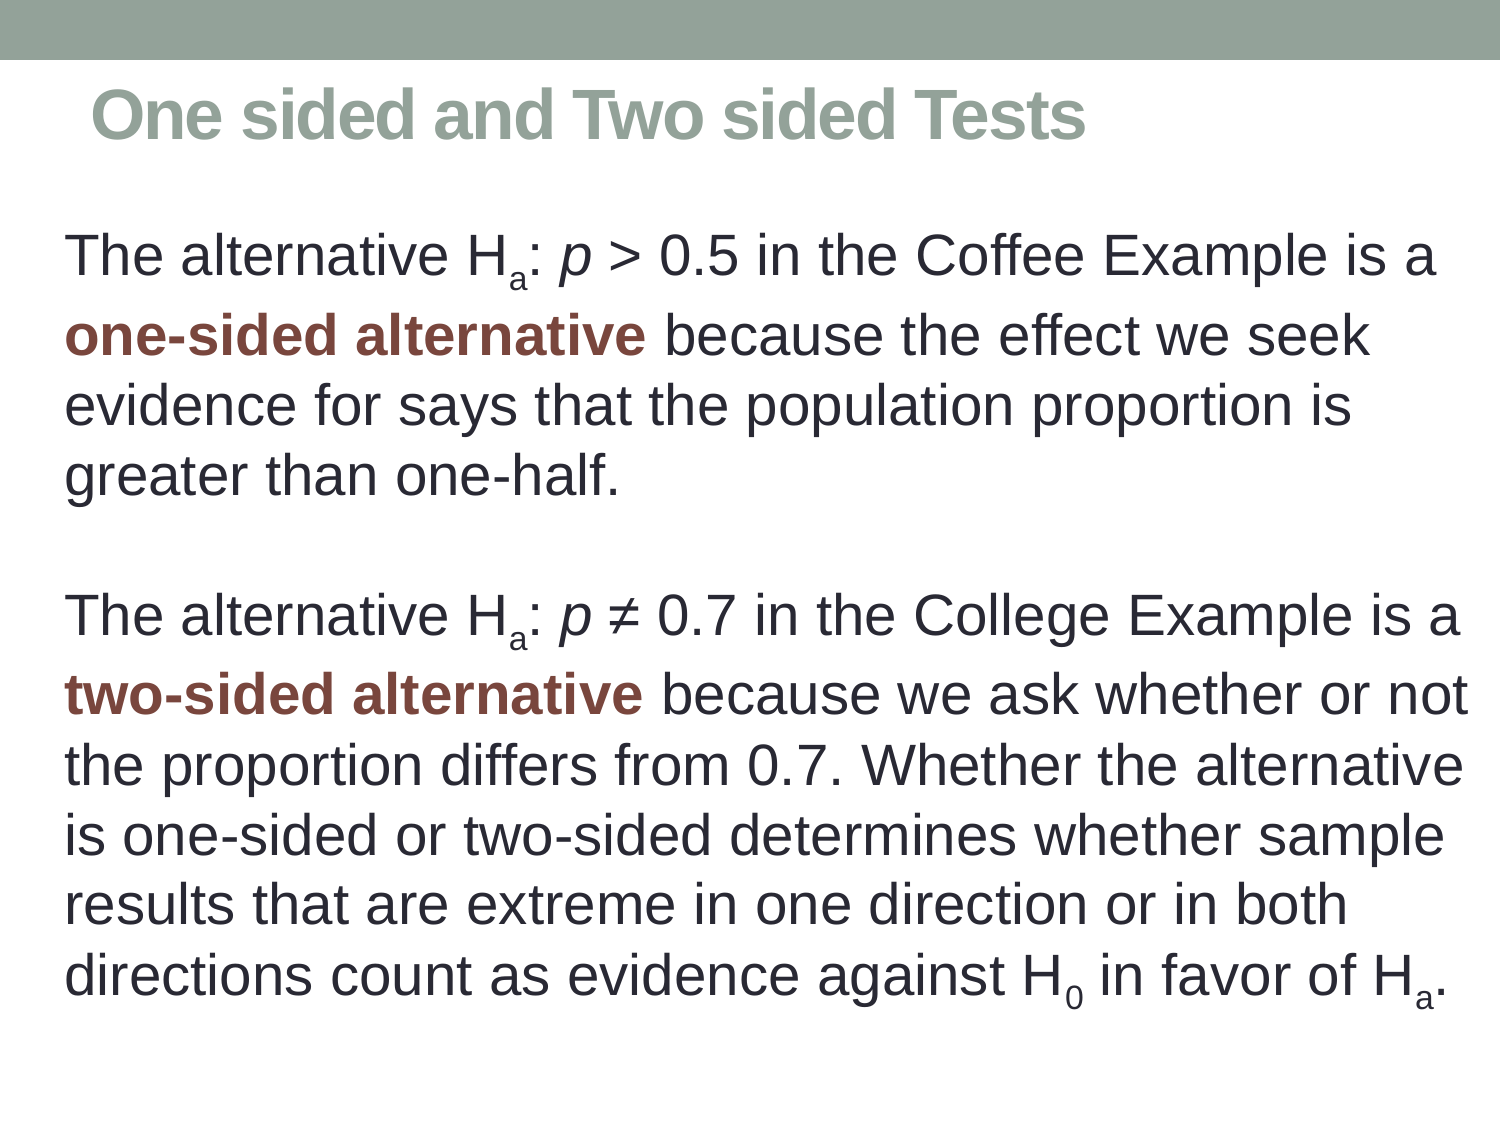

# One sided and Two sided Tests
The alternative Ha: p > 0.5 in the Coffee Example is a one-sided alternative because the effect we seek evidence for says that the population proportion is greater than one-half.

The alternative Ha: p ≠ 0.7 in the College Example is a two-sided alternative because we ask whether or not the proportion differs from 0.7. Whether the alternative is one-sided or two-sided determines whether sample results that are extreme in one direction or in both directions count as evidence against H0 in favor of Ha.